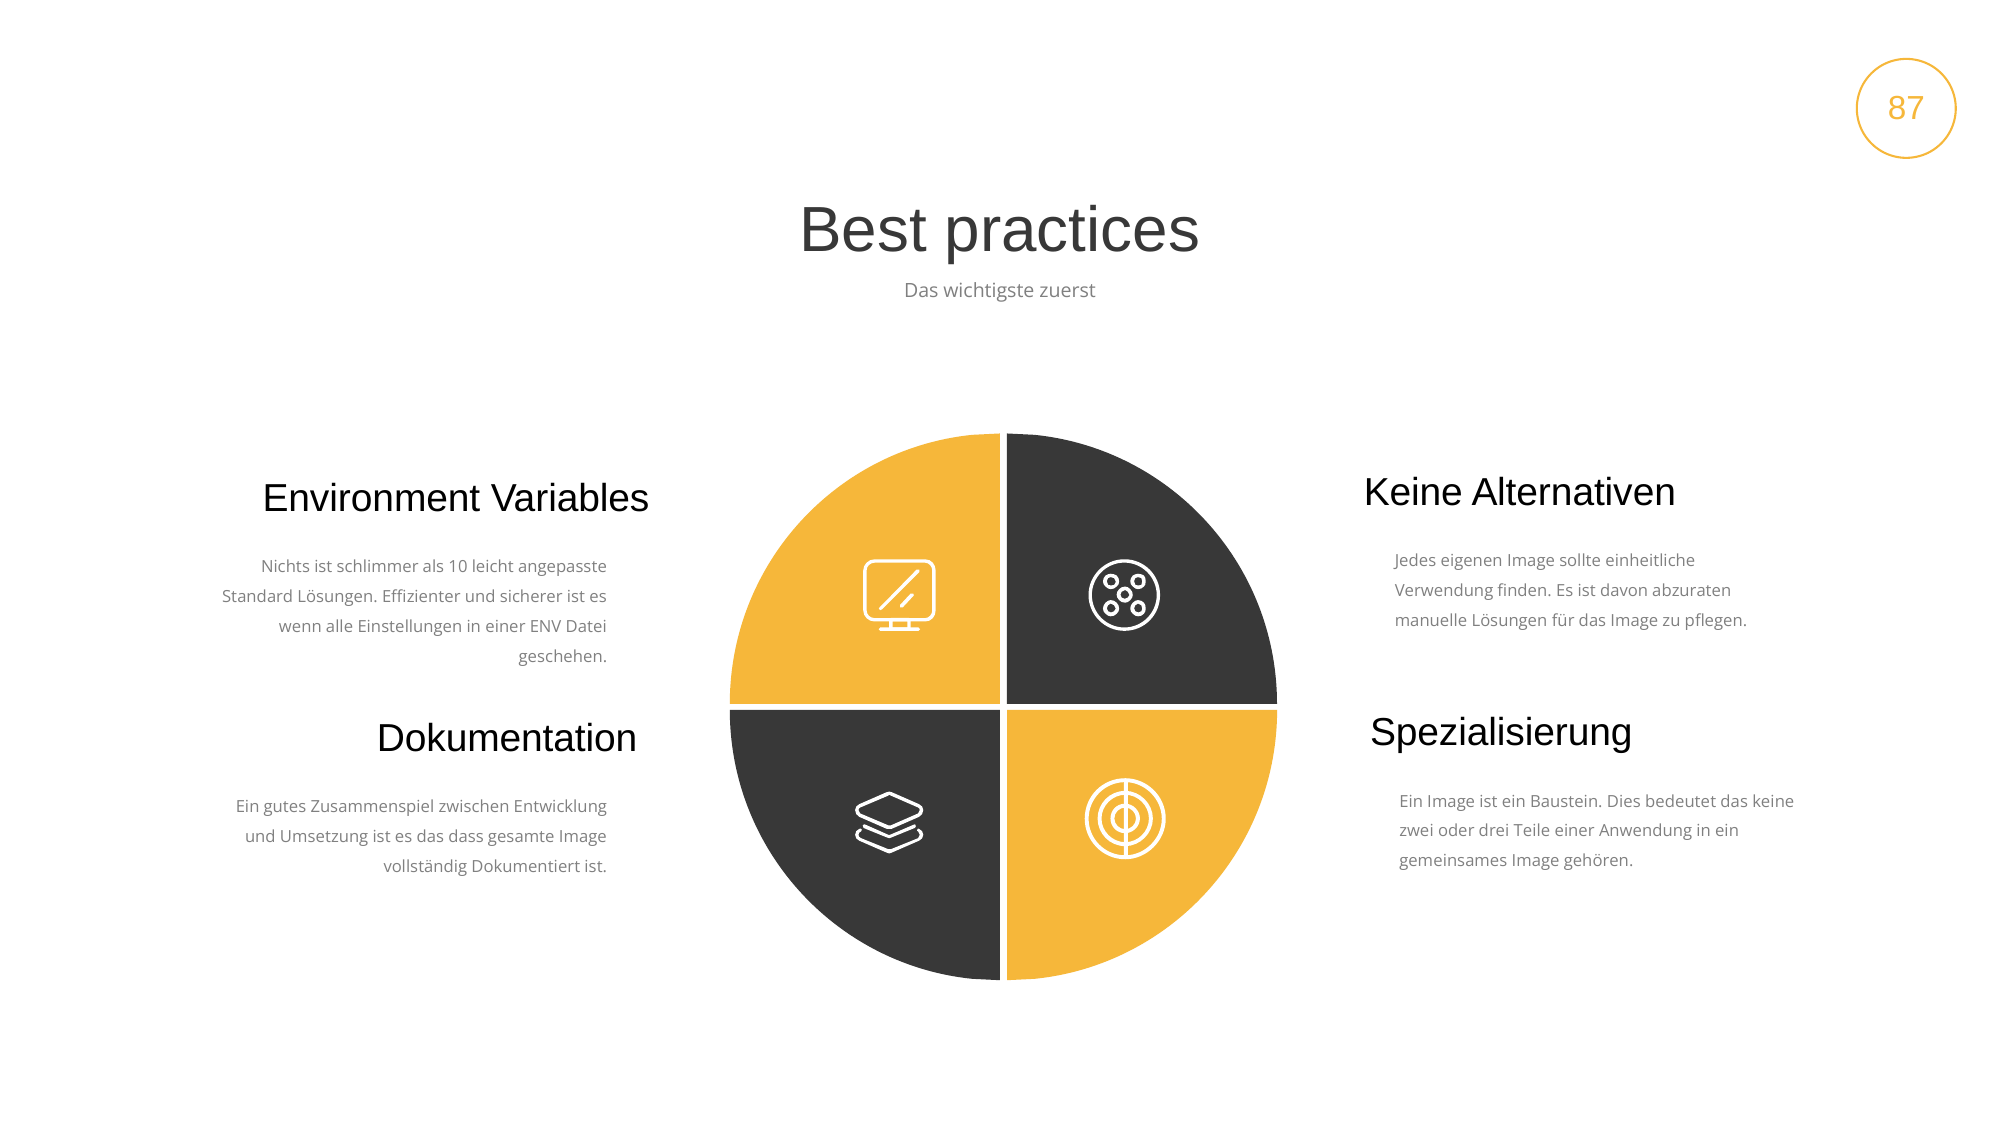

87
Best practices
Das wichtigste zuerst

Keine Alternativen
Jedes eigenen Image sollte einheitliche Verwendung finden. Es ist davon abzuraten manuelle Lösungen für das Image zu pflegen.
Environment Variables
Nichts ist schlimmer als 10 leicht angepasste Standard Lösungen. Effizienter und sicherer ist es wenn alle Einstellungen in einer ENV Datei geschehen.
Spezialisierung
Ein Image ist ein Baustein. Dies bedeutet das keine zwei oder drei Teile einer Anwendung in ein gemeinsames Image gehören.
Dokumentation
Ein gutes Zusammenspiel zwischen Entwicklung und Umsetzung ist es das dass gesamte Image vollständig Dokumentiert ist.